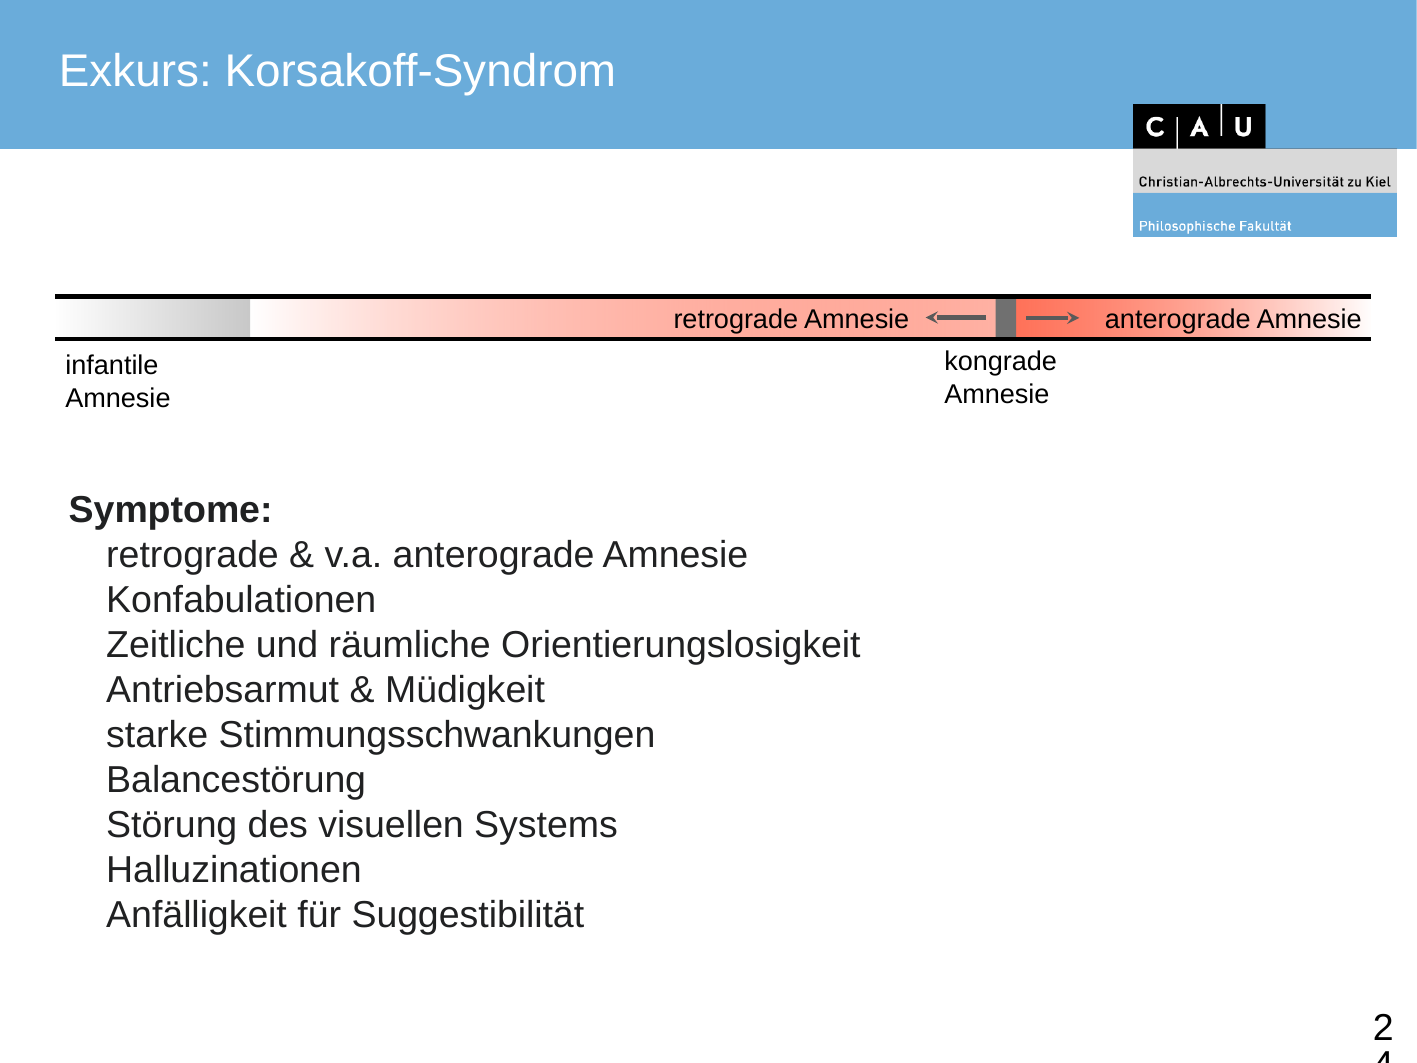

# Exkurs: Korsakoff-Syndrom

retrograde Amnesie
anterograde Amnesie

kongrade
Amnesie
infantile
Amnesie
Symptome:
retrograde & v.a. anterograde Amnesie
Konfabulationen
Zeitliche und räumliche Orientierungslosigkeit
Antriebsarmut & Müdigkeit
starke Stimmungsschwankungen
Balancestörung
Störung des visuellen Systems
Halluzinationen
Anfälligkeit für Suggestibilität
24

Psy_B_7-2: funktionelle Neuroanatomie, Merle Schuckart (schuckart@psychologie.uni-kiel.de), SoSe 2021